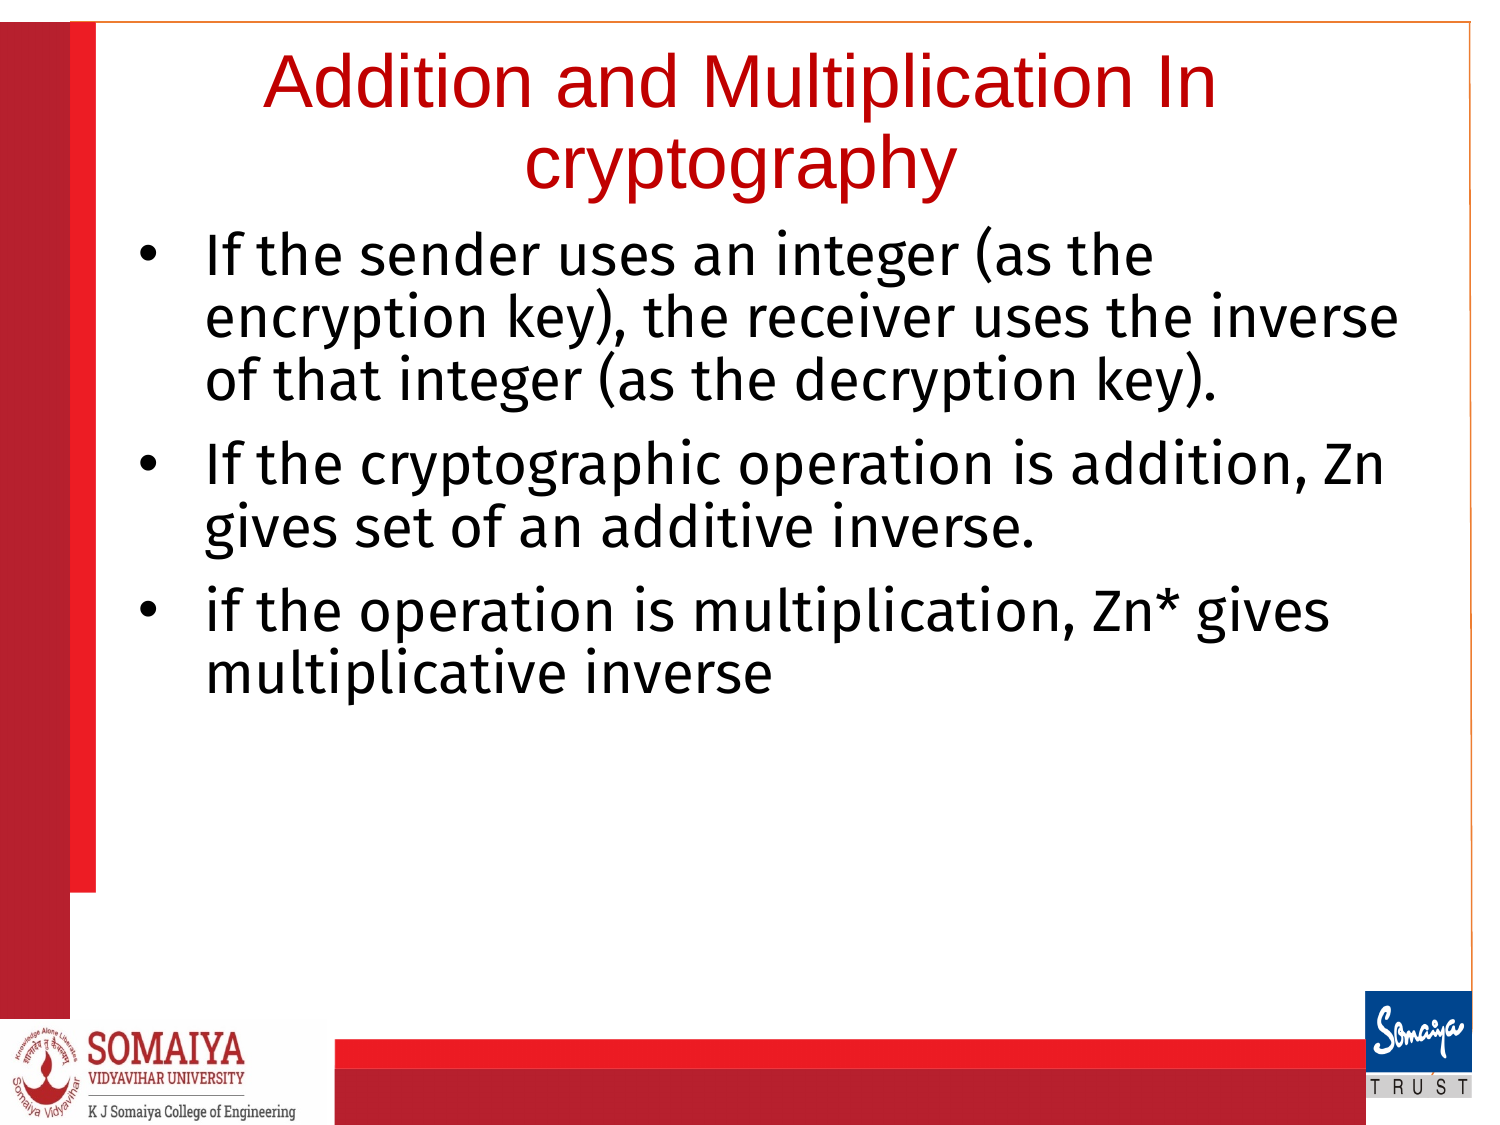

# Addition and Multiplication In cryptography
If the sender uses an integer (as the encryption key), the receiver uses the inverse of that integer (as the decryption key).
If the cryptographic operation is addition, Zn gives set of an additive inverse.
if the operation is multiplication, Zn* gives multiplicative inverse